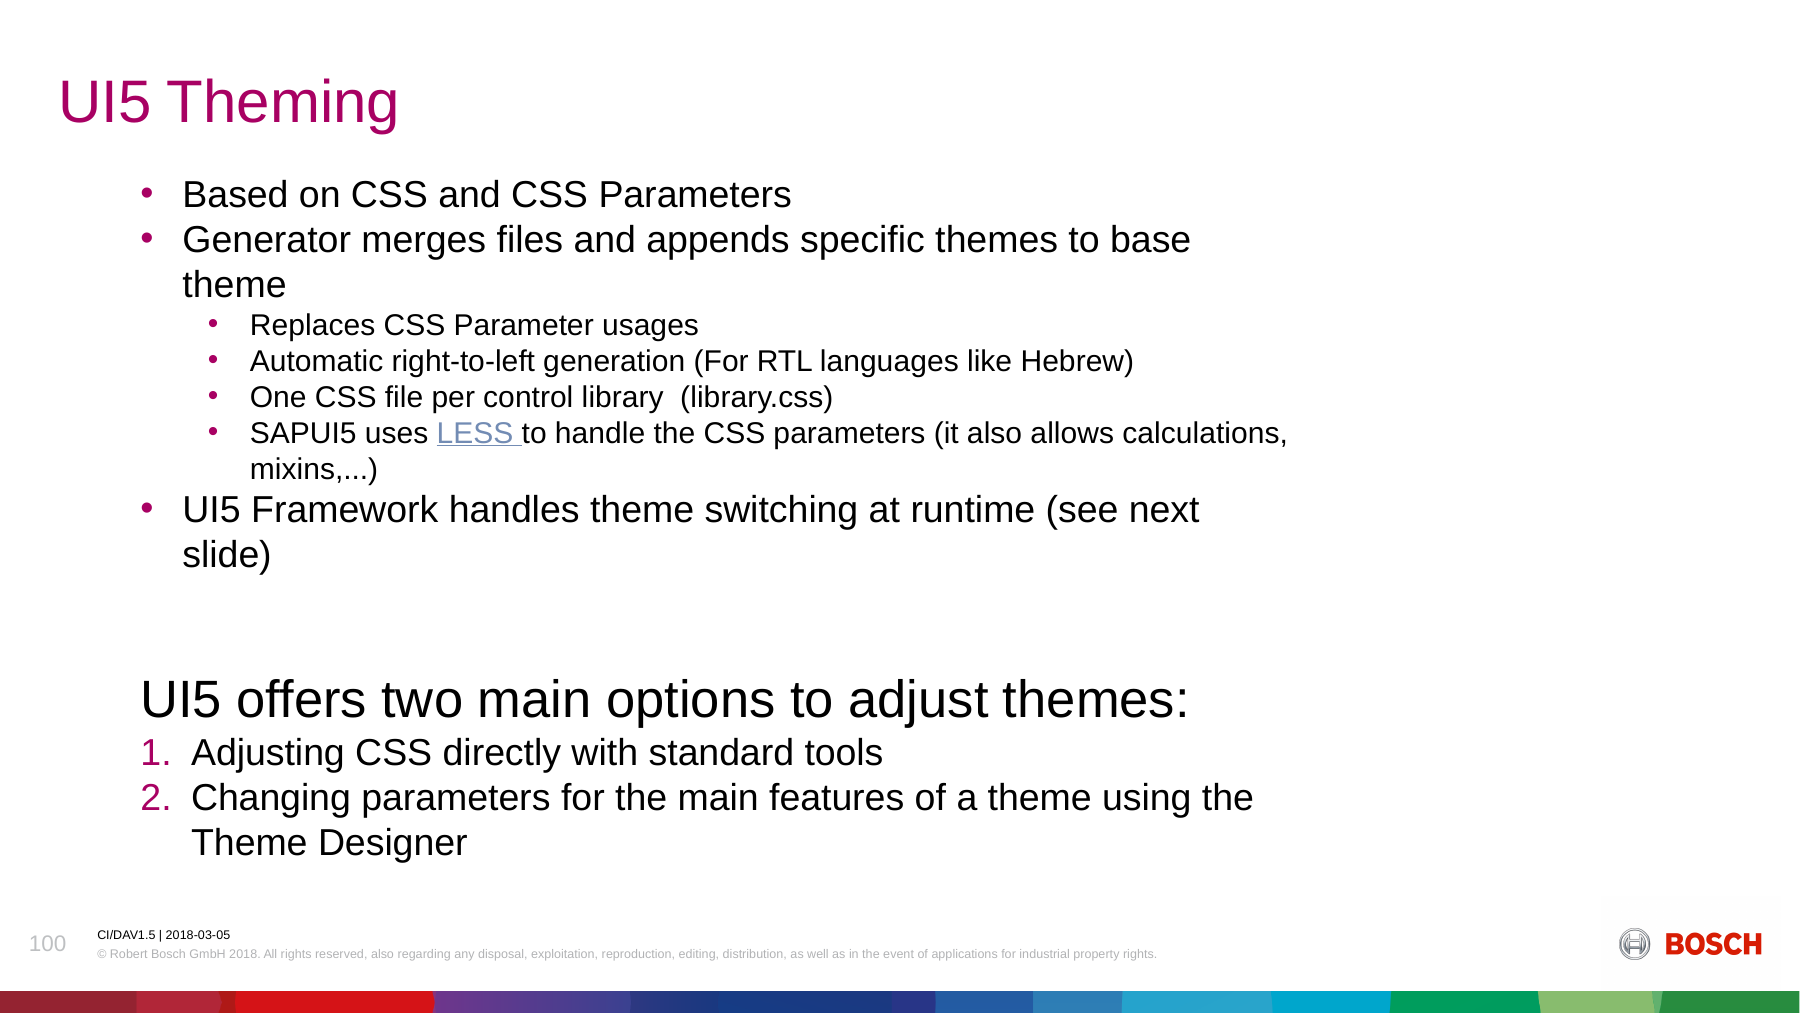

# UI5 Theming
Based on CSS and CSS Parameters
Generator merges files and appends specific themes to base theme
Replaces CSS Parameter usages
Automatic right-to-left generation (For RTL languages like Hebrew)
One CSS file per control library  (library.css)
SAPUI5 uses LESS to handle the CSS parameters (it also allows calculations, mixins,...)
UI5 Framework handles theme switching at runtime (see next slide)

UI5 offers two main options to adjust themes:
Adjusting CSS directly with standard tools
Changing parameters for the main features of a theme using the Theme Designer